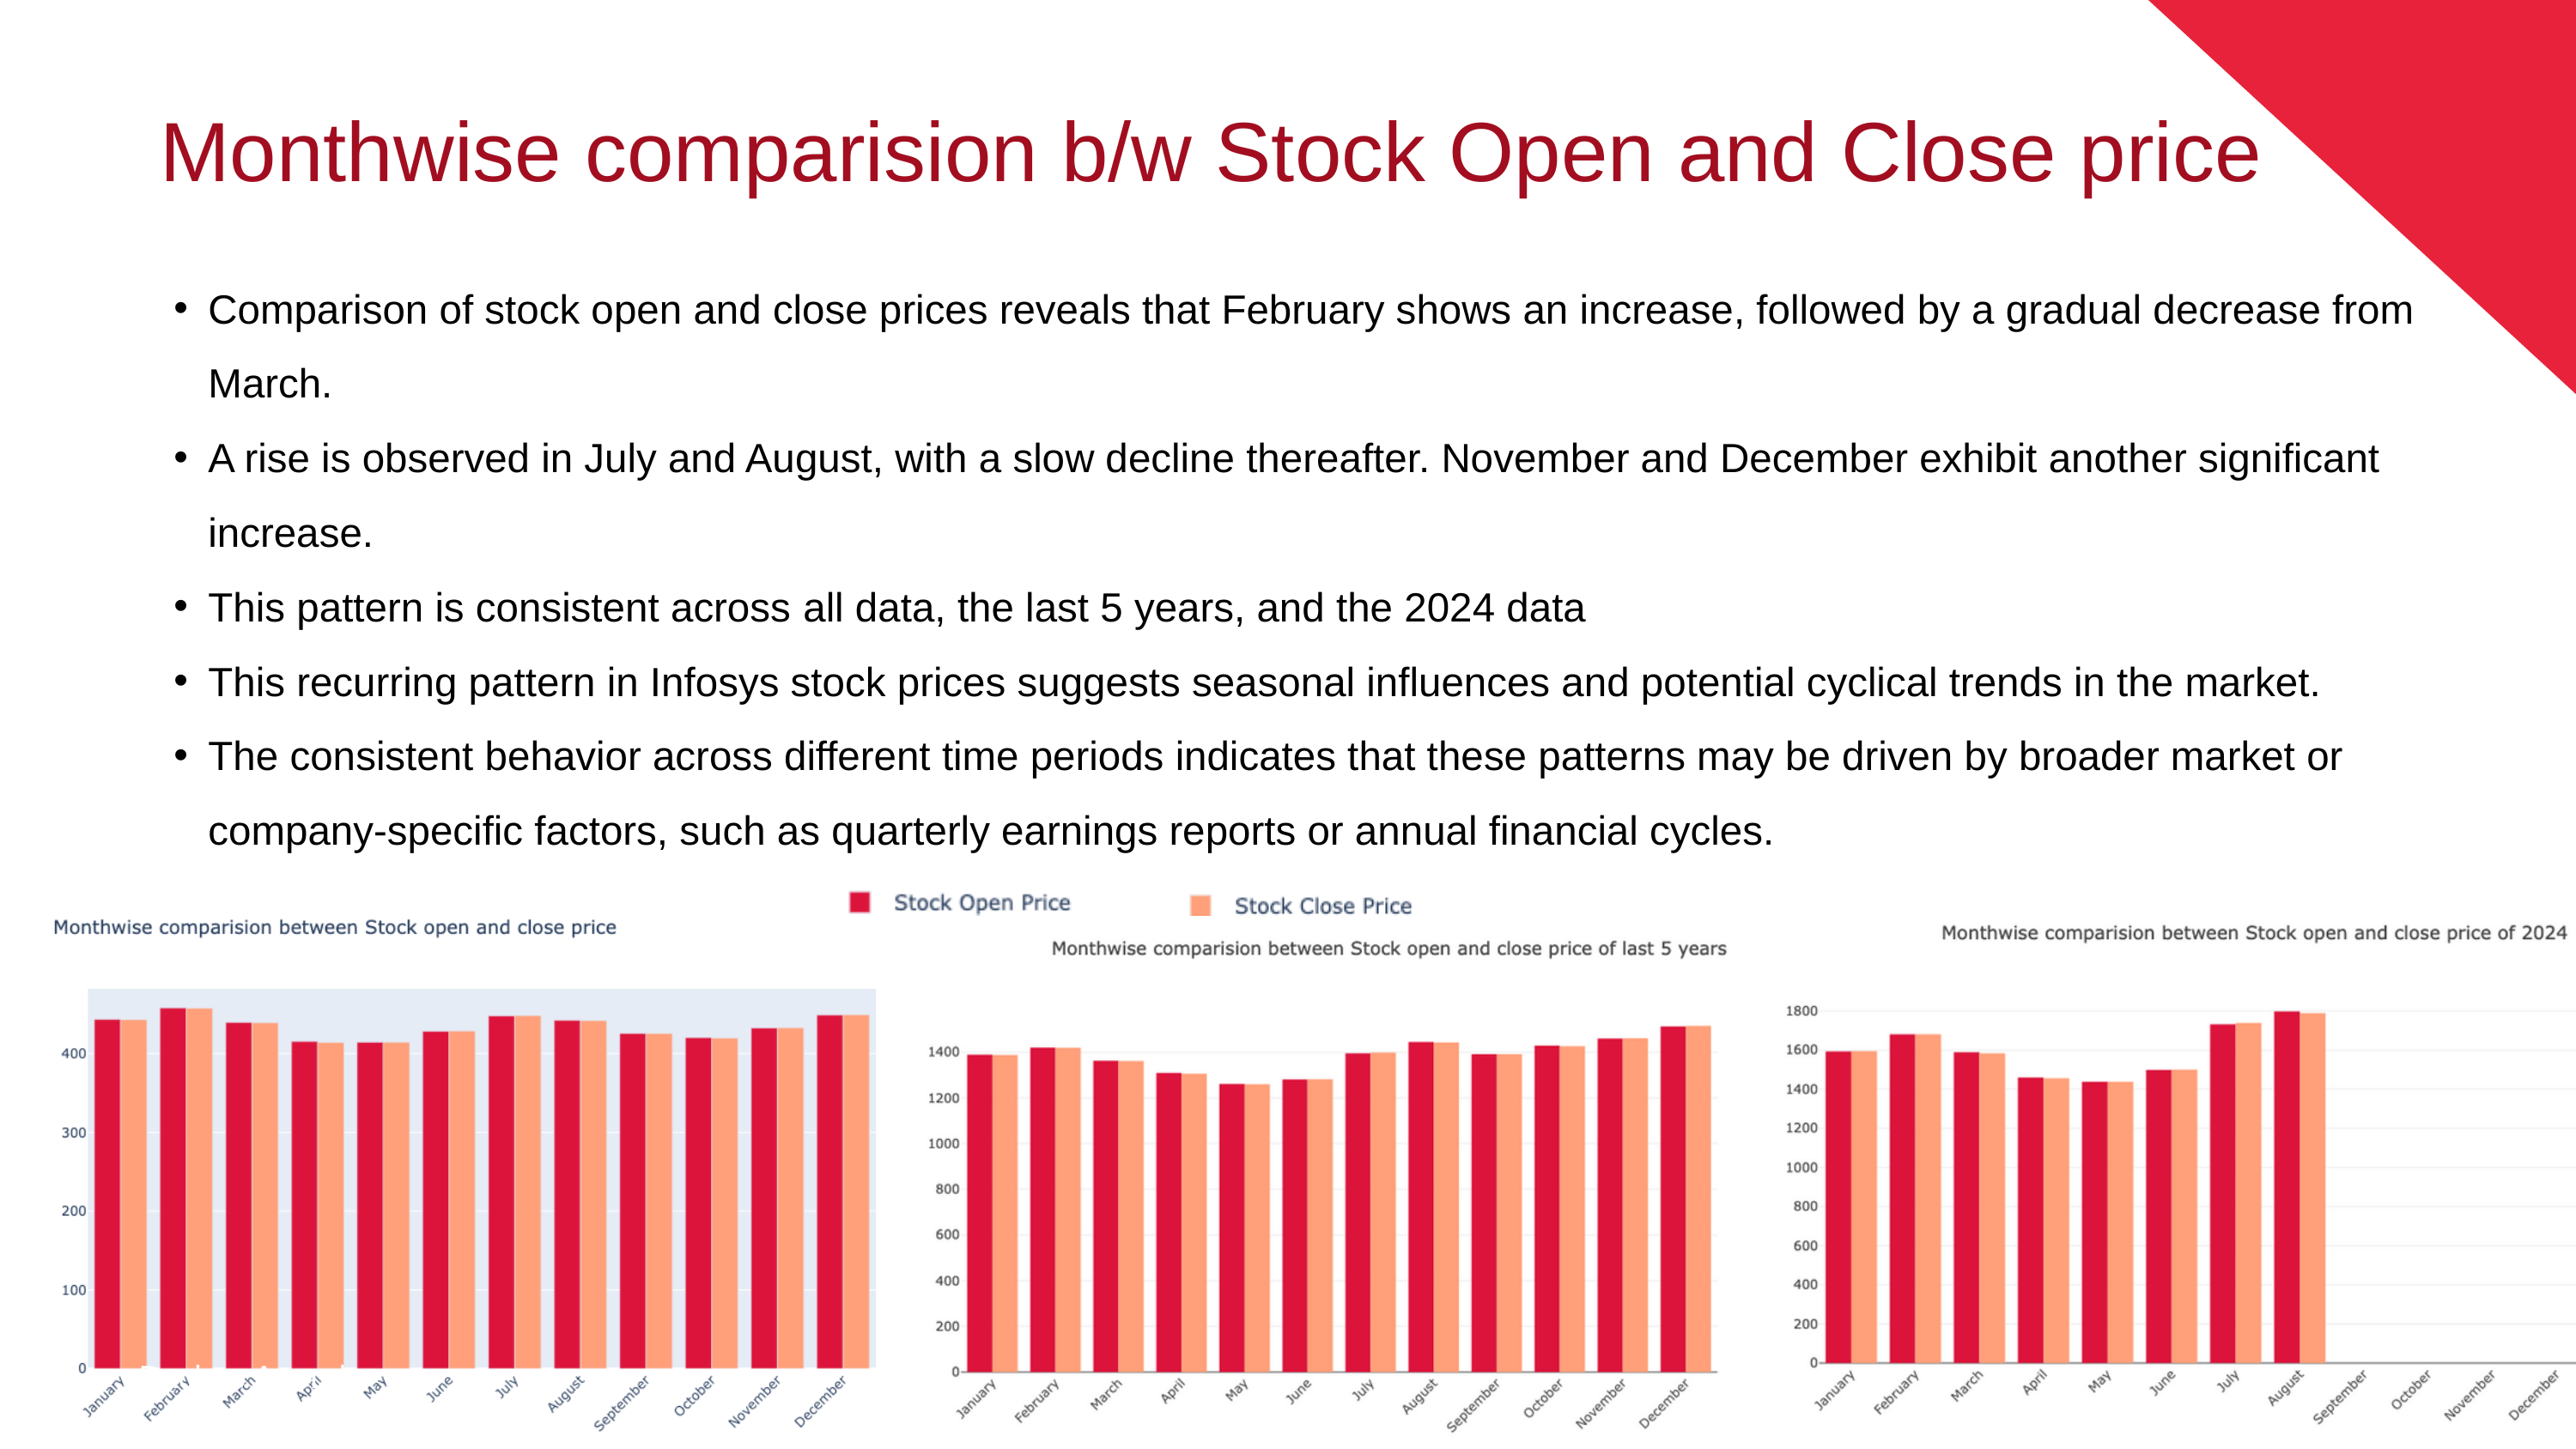

Monthwise comparision b/w Stock Open and Close price
Comparison of stock open and close prices reveals that February shows an increase, followed by a gradual decrease from March.
A rise is observed in July and August, with a slow decline thereafter. November and December exhibit another significant increase.
This pattern is consistent across all data, the last 5 years, and the 2024 data
This recurring pattern in Infosys stock prices suggests seasonal influences and potential cyclical trends in the market.
The consistent behavior across different time periods indicates that these patterns may be driven by broader market or company-specific factors, such as quarterly earnings reports or annual financial cycles.

Back to Agenda